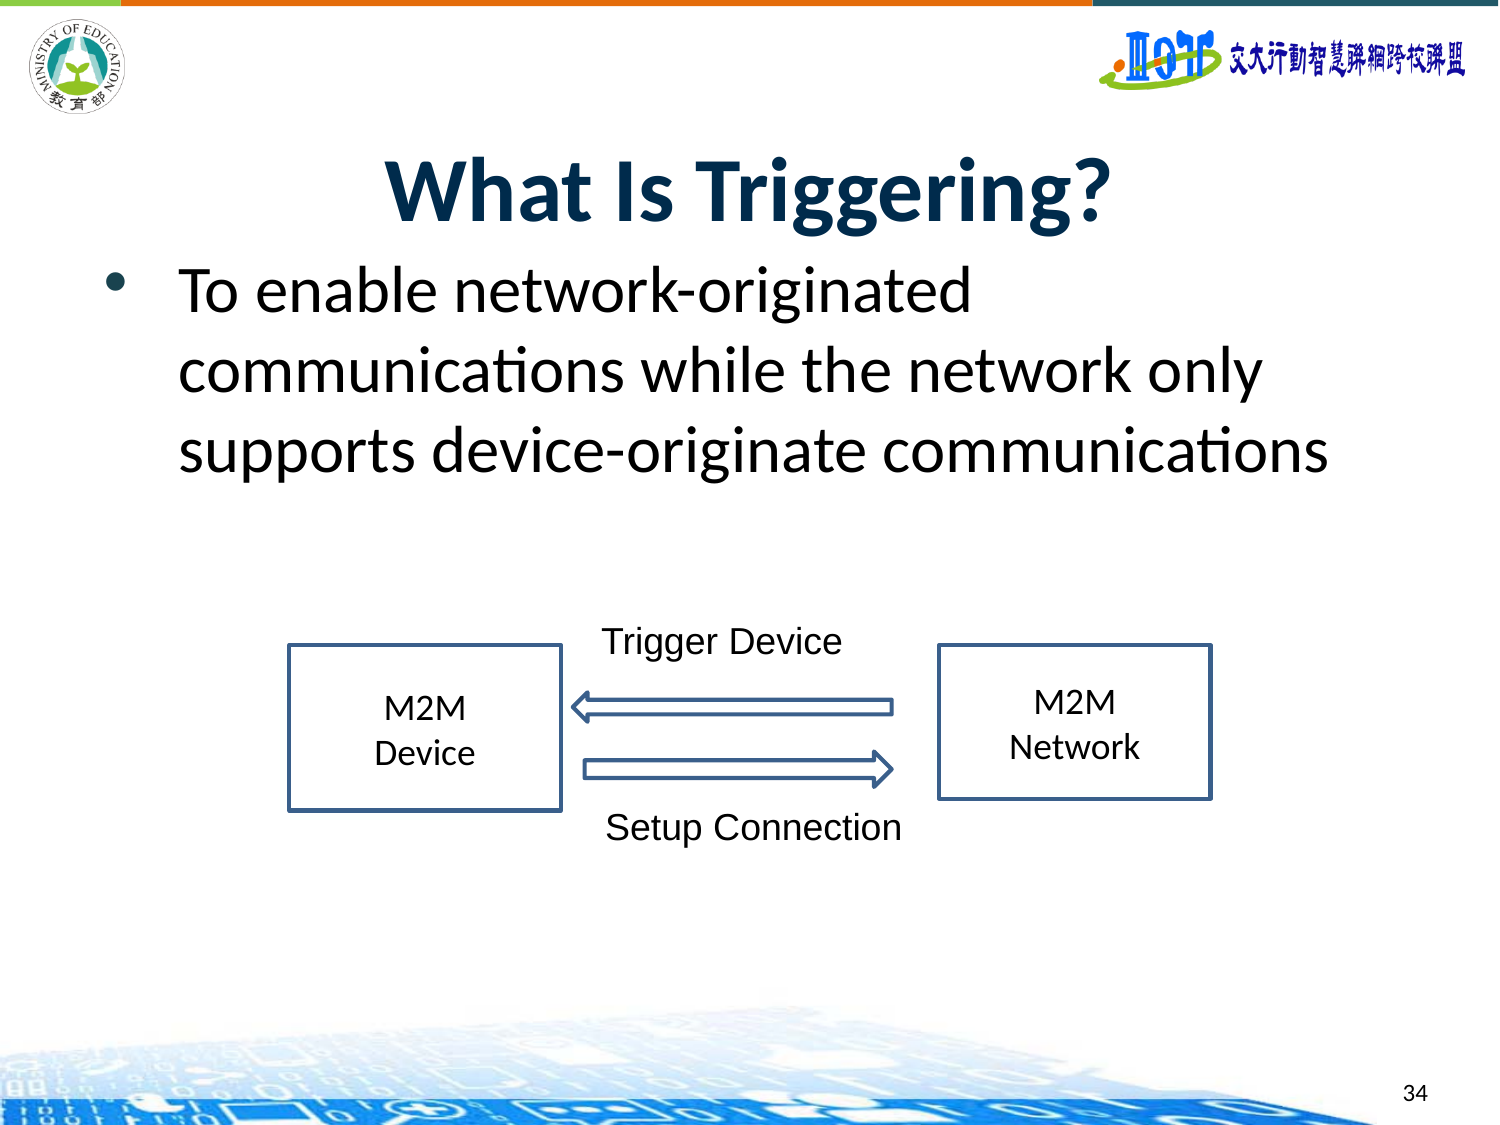

# What Is Triggering?
To enable network-originated communications while the network only supports device-originate communications
Trigger Device
M2M
Device
M2M
Network

Setup Connection
34